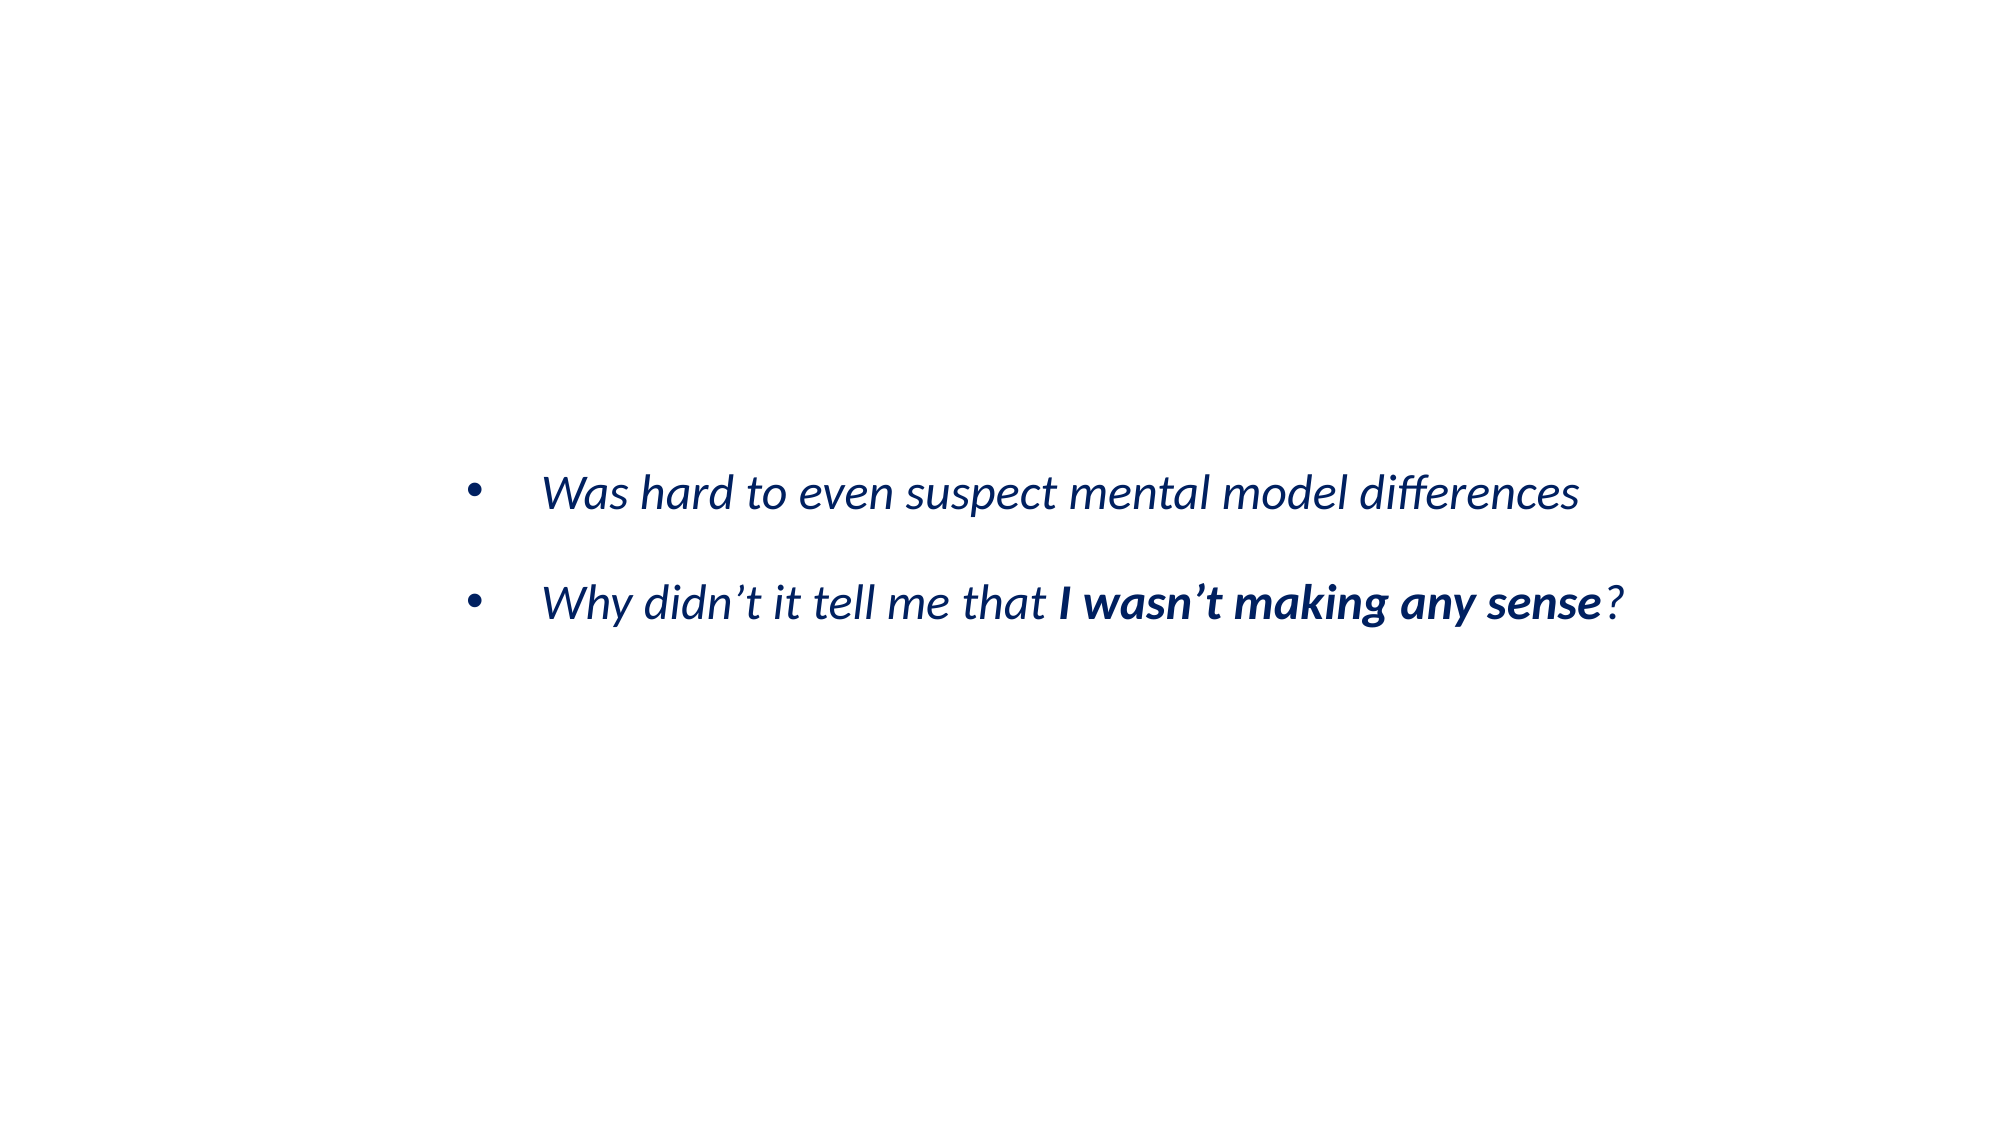

Was hard to even suspect mental model differences
Why didn’t it tell me that I wasn’t making any sense?